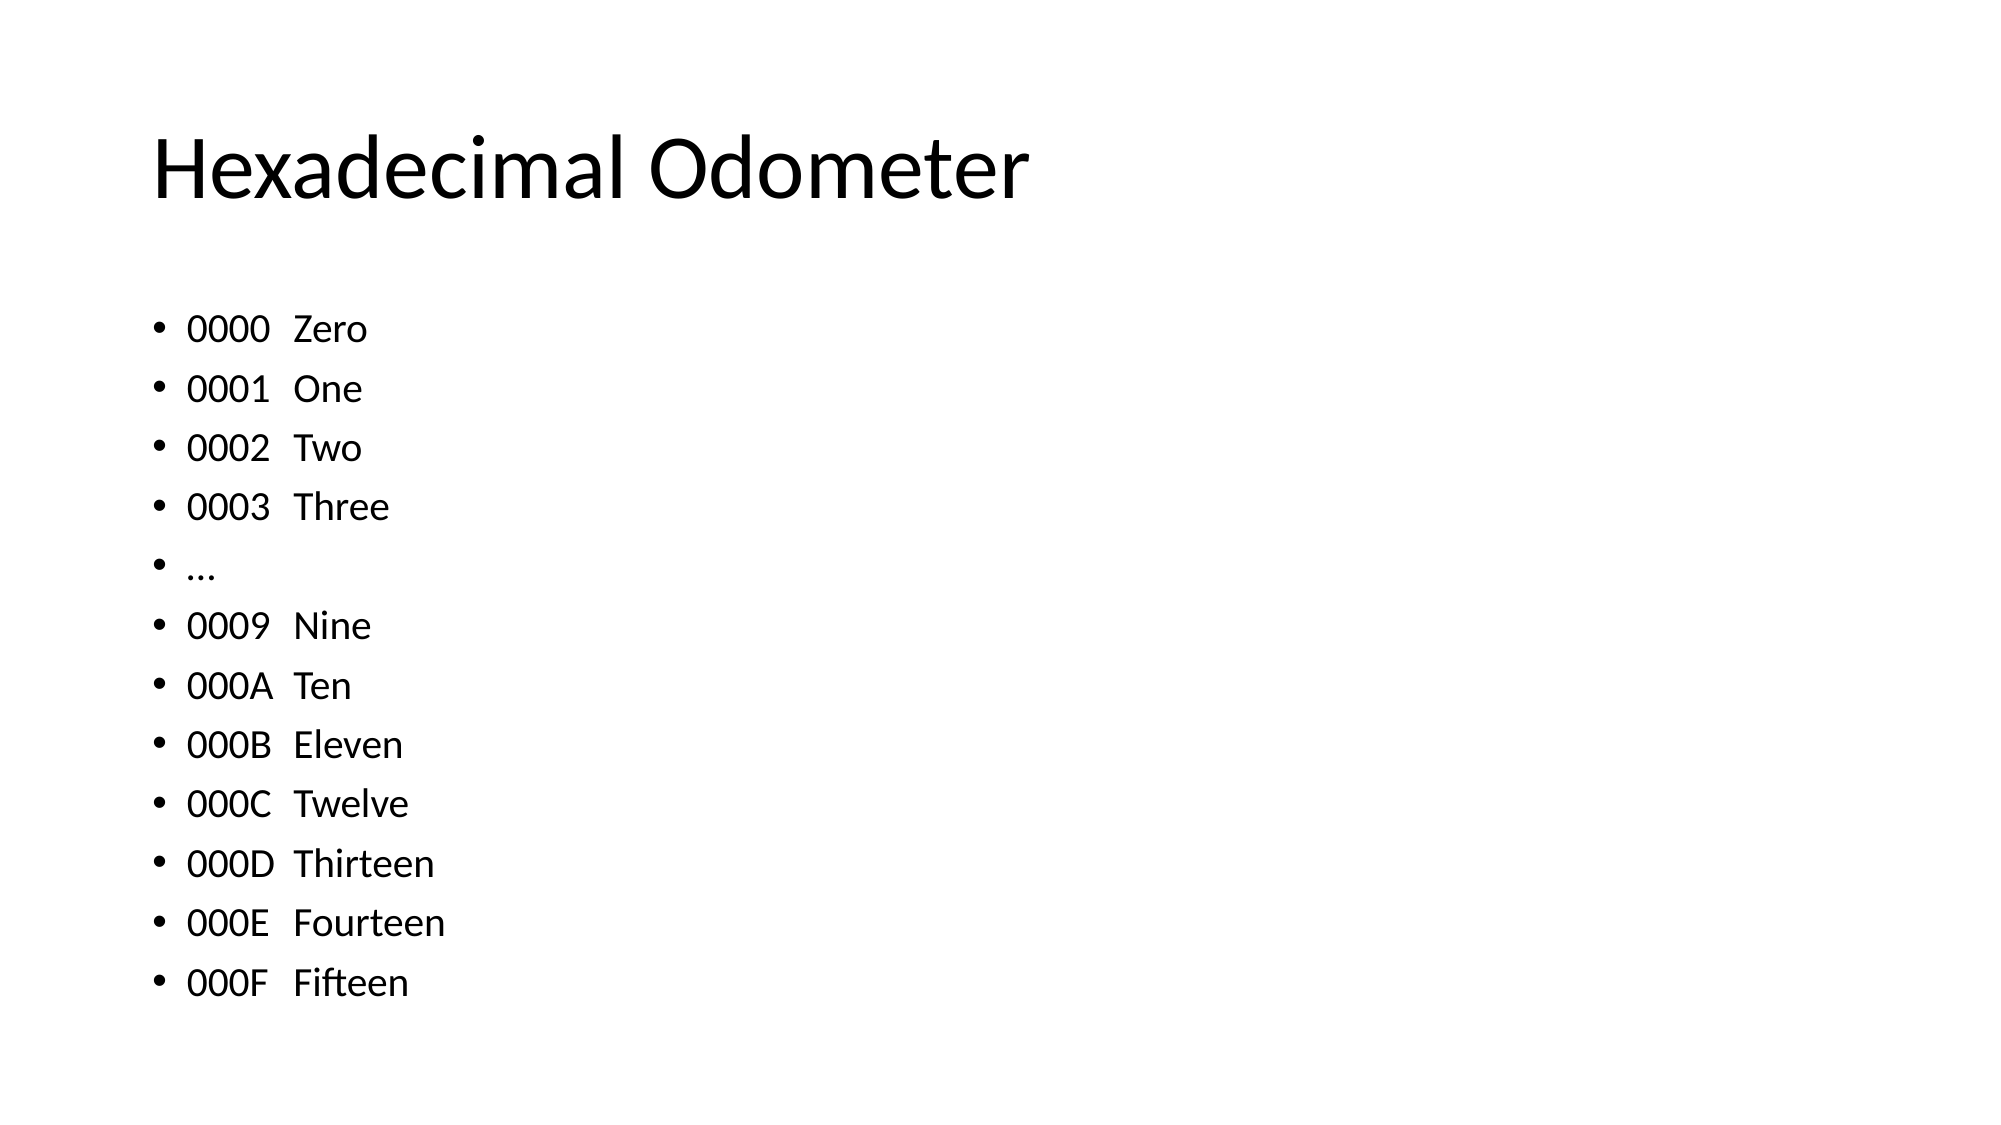

# Hexadecimal Odometer
0000	Zero
0001	One
0002	Two
0003	Three
…
0009	Nine
000A	Ten
000B	Eleven
000C	Twelve
000D	Thirteen
000E	Fourteen
000F	Fifteen